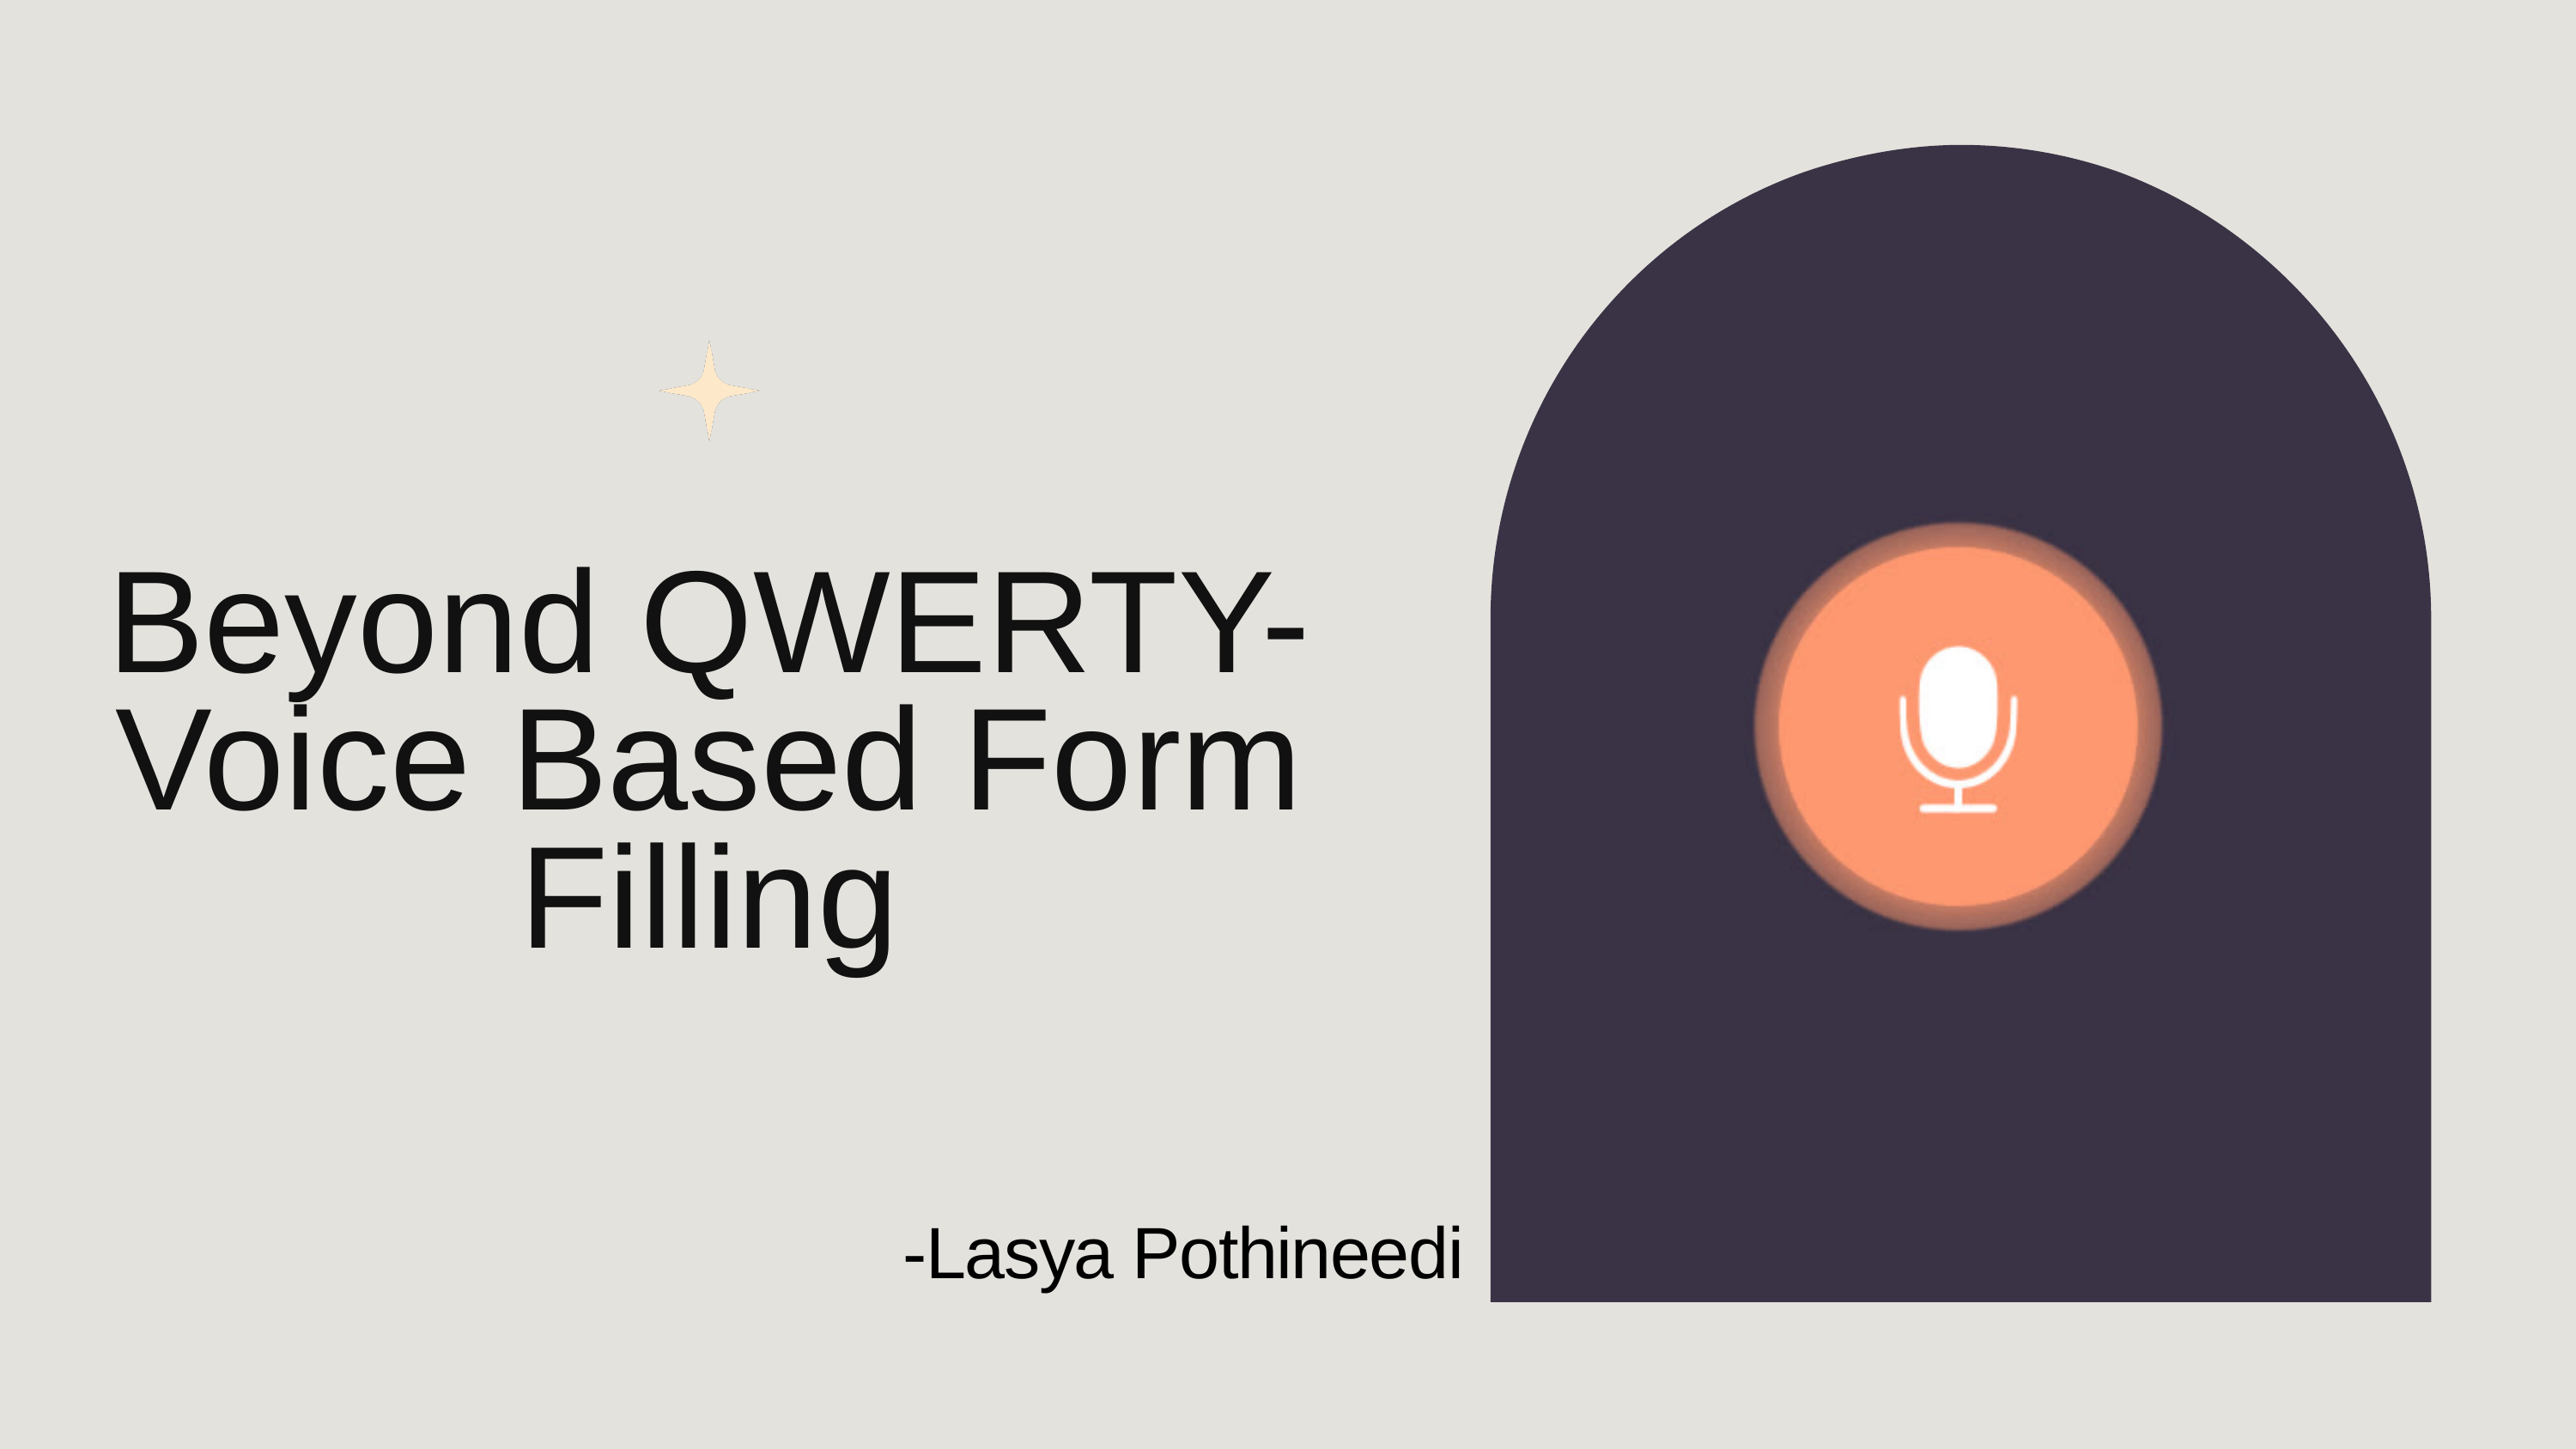

Beyond QWERTY-Voice Based Form Filling
-Lasya Pothineedi